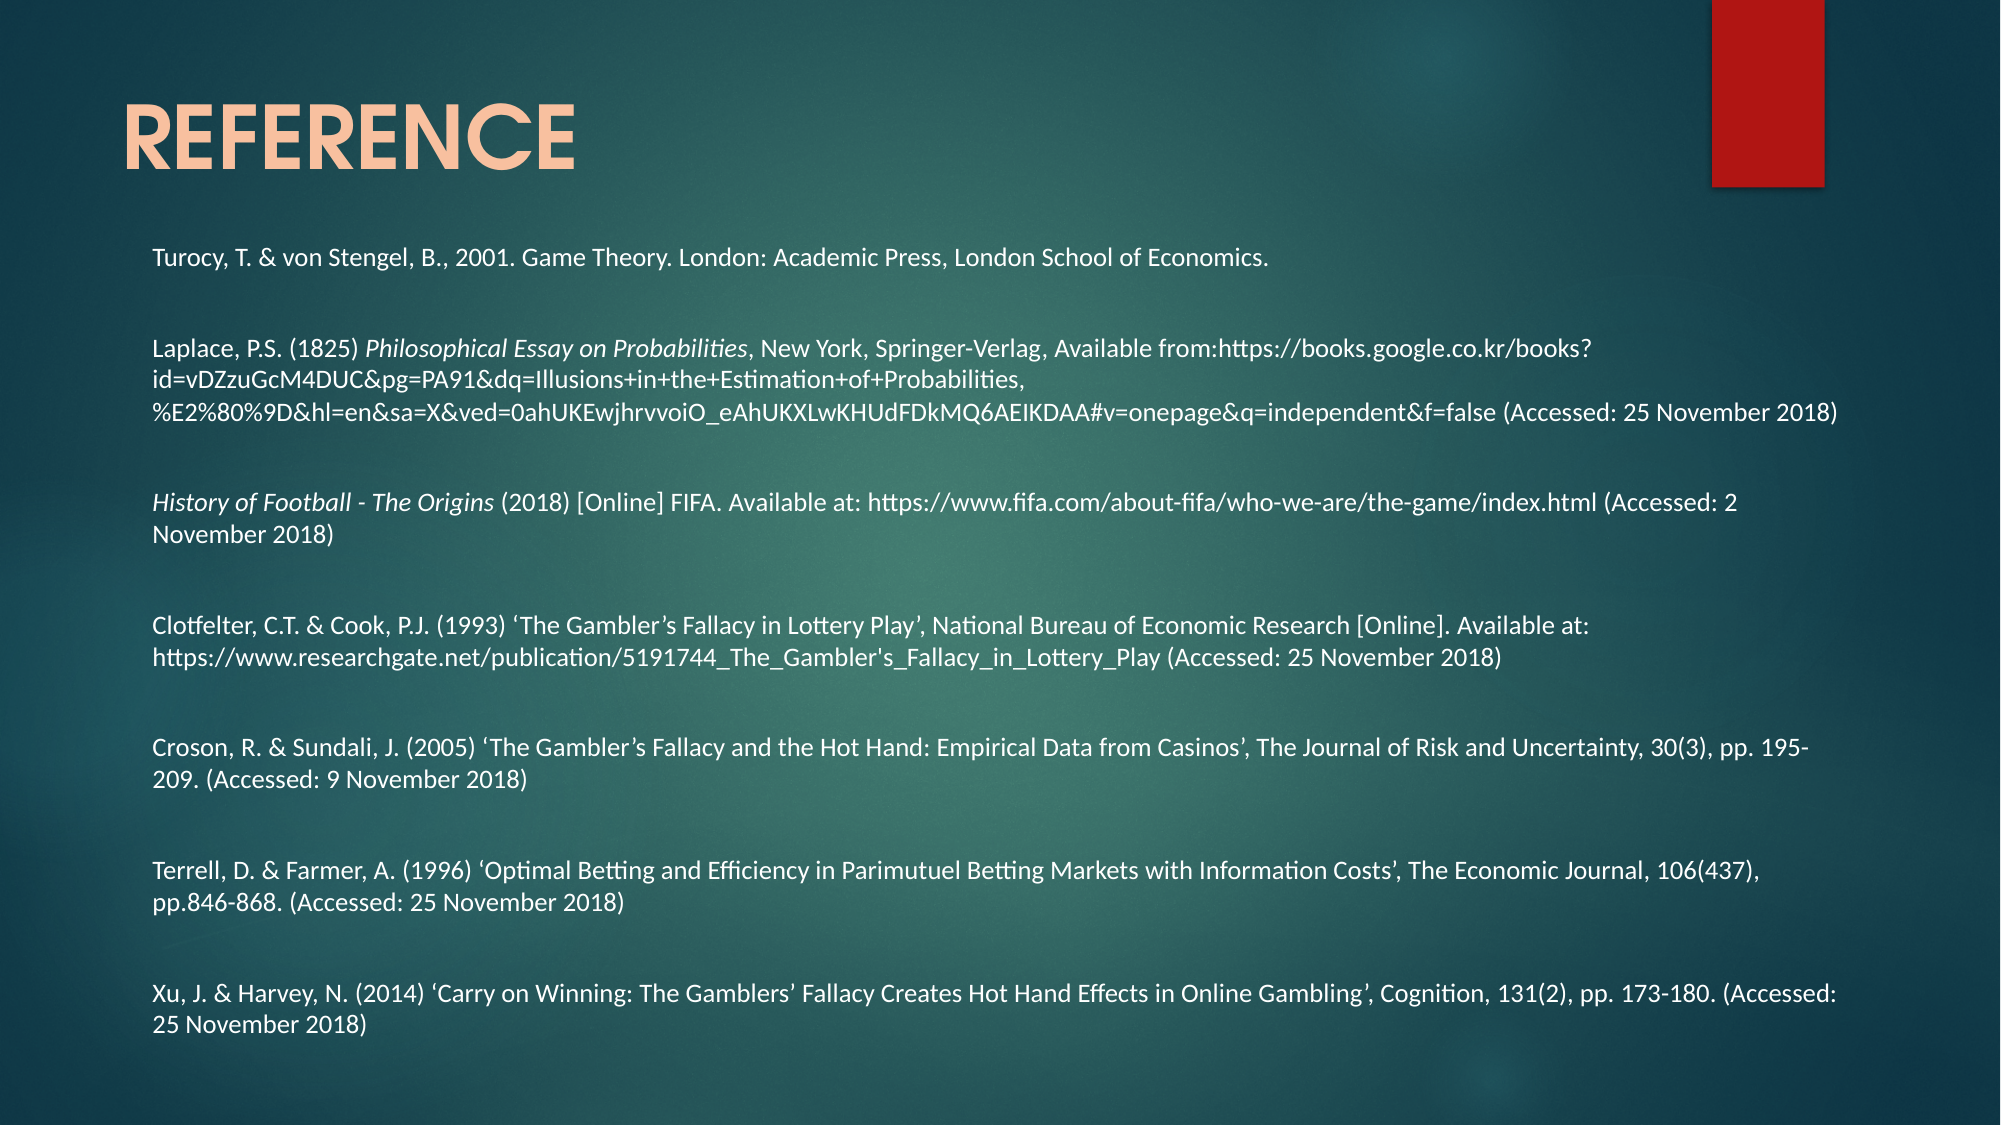

# REFERENCE
Turocy, T. & von Stengel, B., 2001. Game Theory. London: Academic Press, London School of Economics.

Laplace, P.S. (1825) Philosophical Essay on Probabilities, New York, Springer-Verlag, Available from:https://books.google.co.kr/books?id=vDZzuGcM4DUC&pg=PA91&dq=Illusions+in+the+Estimation+of+Probabilities,%E2%80%9D&hl=en&sa=X&ved=0ahUKEwjhrvvoiO_eAhUKXLwKHUdFDkMQ6AEIKDAA#v=onepage&q=independent&f=false (Accessed: 25 November 2018)

History of Football - The Origins (2018) [Online] FIFA. Available at: https://www.fifa.com/about-fifa/who-we-are/the-game/index.html (Accessed: 2 November 2018)

Clotfelter, C.T. & Cook, P.J. (1993) ‘The Gambler’s Fallacy in Lottery Play’, National Bureau of Economic Research [Online]. Available at: https://www.researchgate.net/publication/5191744_The_Gambler's_Fallacy_in_Lottery_Play (Accessed: 25 November 2018)

Croson, R. & Sundali, J. (2005) ‘The Gambler’s Fallacy and the Hot Hand: Empirical Data from Casinos’, The Journal of Risk and Uncertainty, 30(3), pp. 195-209. (Accessed: 9 November 2018)

Terrell, D. & Farmer, A. (1996) ‘Optimal Betting and Efficiency in Parimutuel Betting Markets with Information Costs’, The Economic Journal, 106(437), pp.846-868. (Accessed: 25 November 2018)

Xu, J. & Harvey, N. (2014) ‘Carry on Winning: The Gamblers’ Fallacy Creates Hot Hand Effects in Online Gambling’, Cognition, 131(2), pp. 173-180. (Accessed: 25 November 2018)